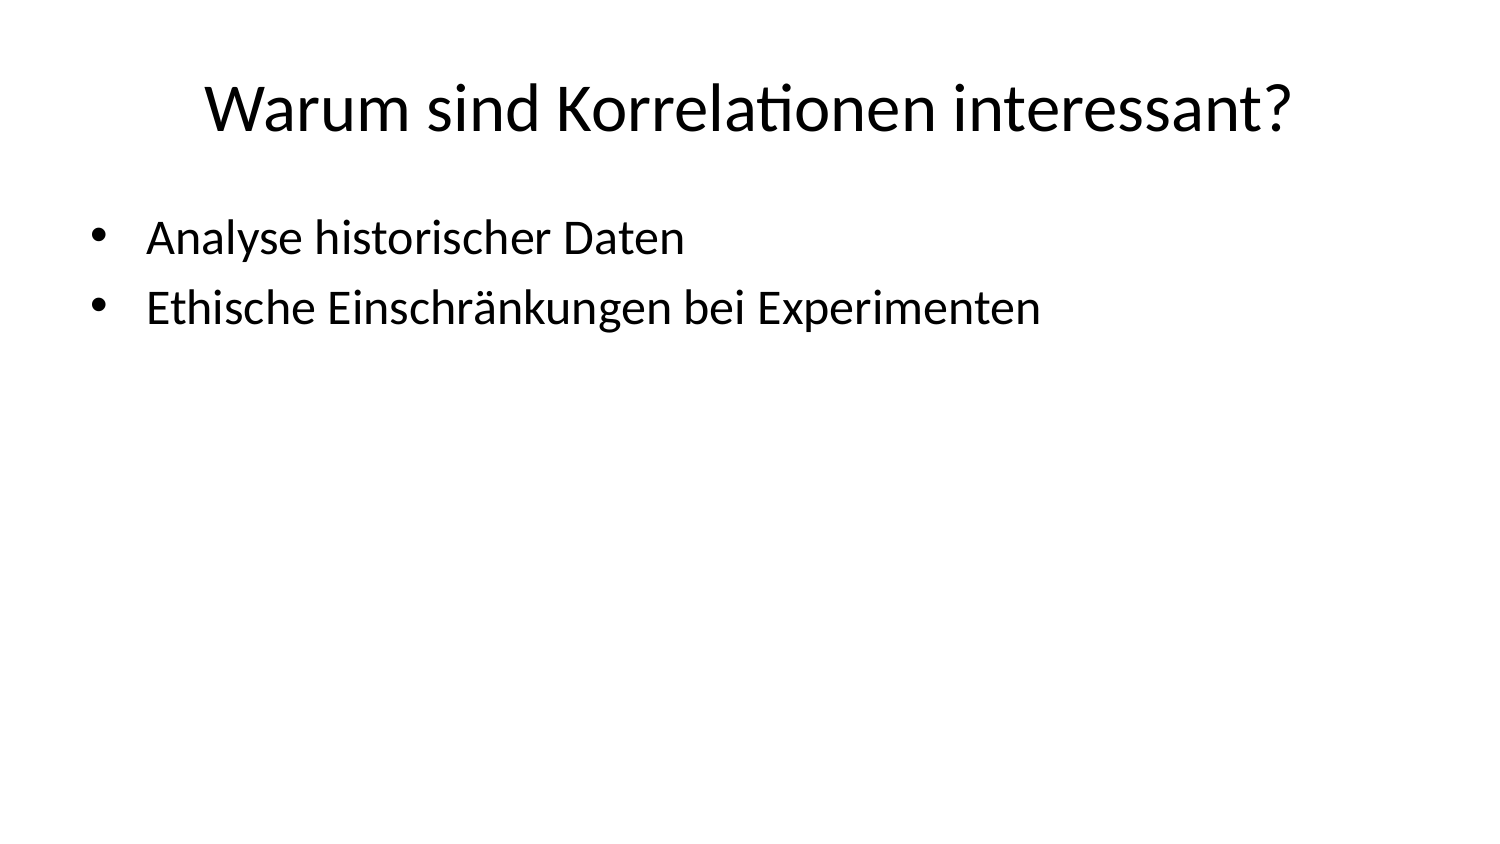

# Warum sind Korrelationen interessant?
Analyse historischer Daten
Ethische Einschränkungen bei Experimenten